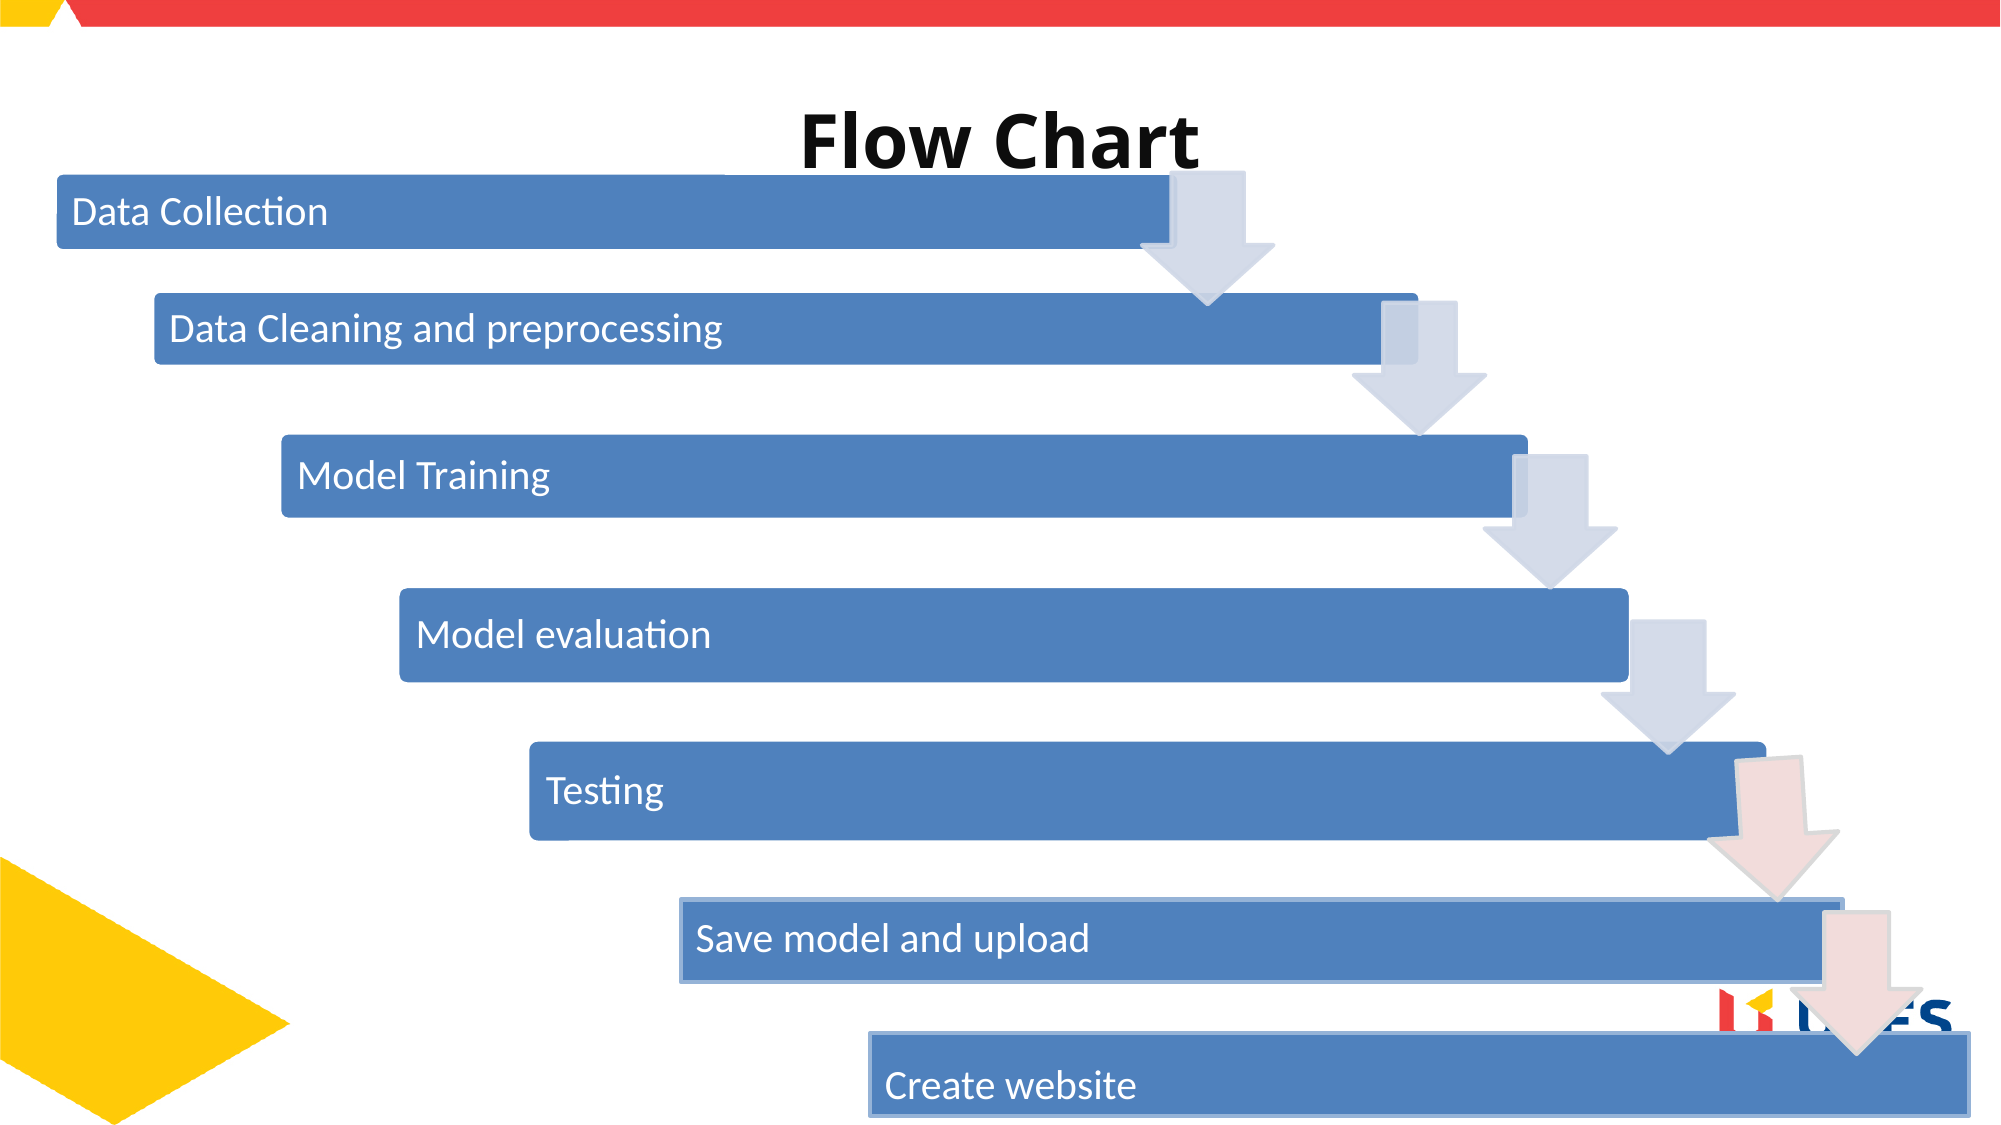

Data Collection
Data Cleaning and preprocessing
Model Training
Model evaluation
Testing

# Flow Chart

Save model and upload

Create website